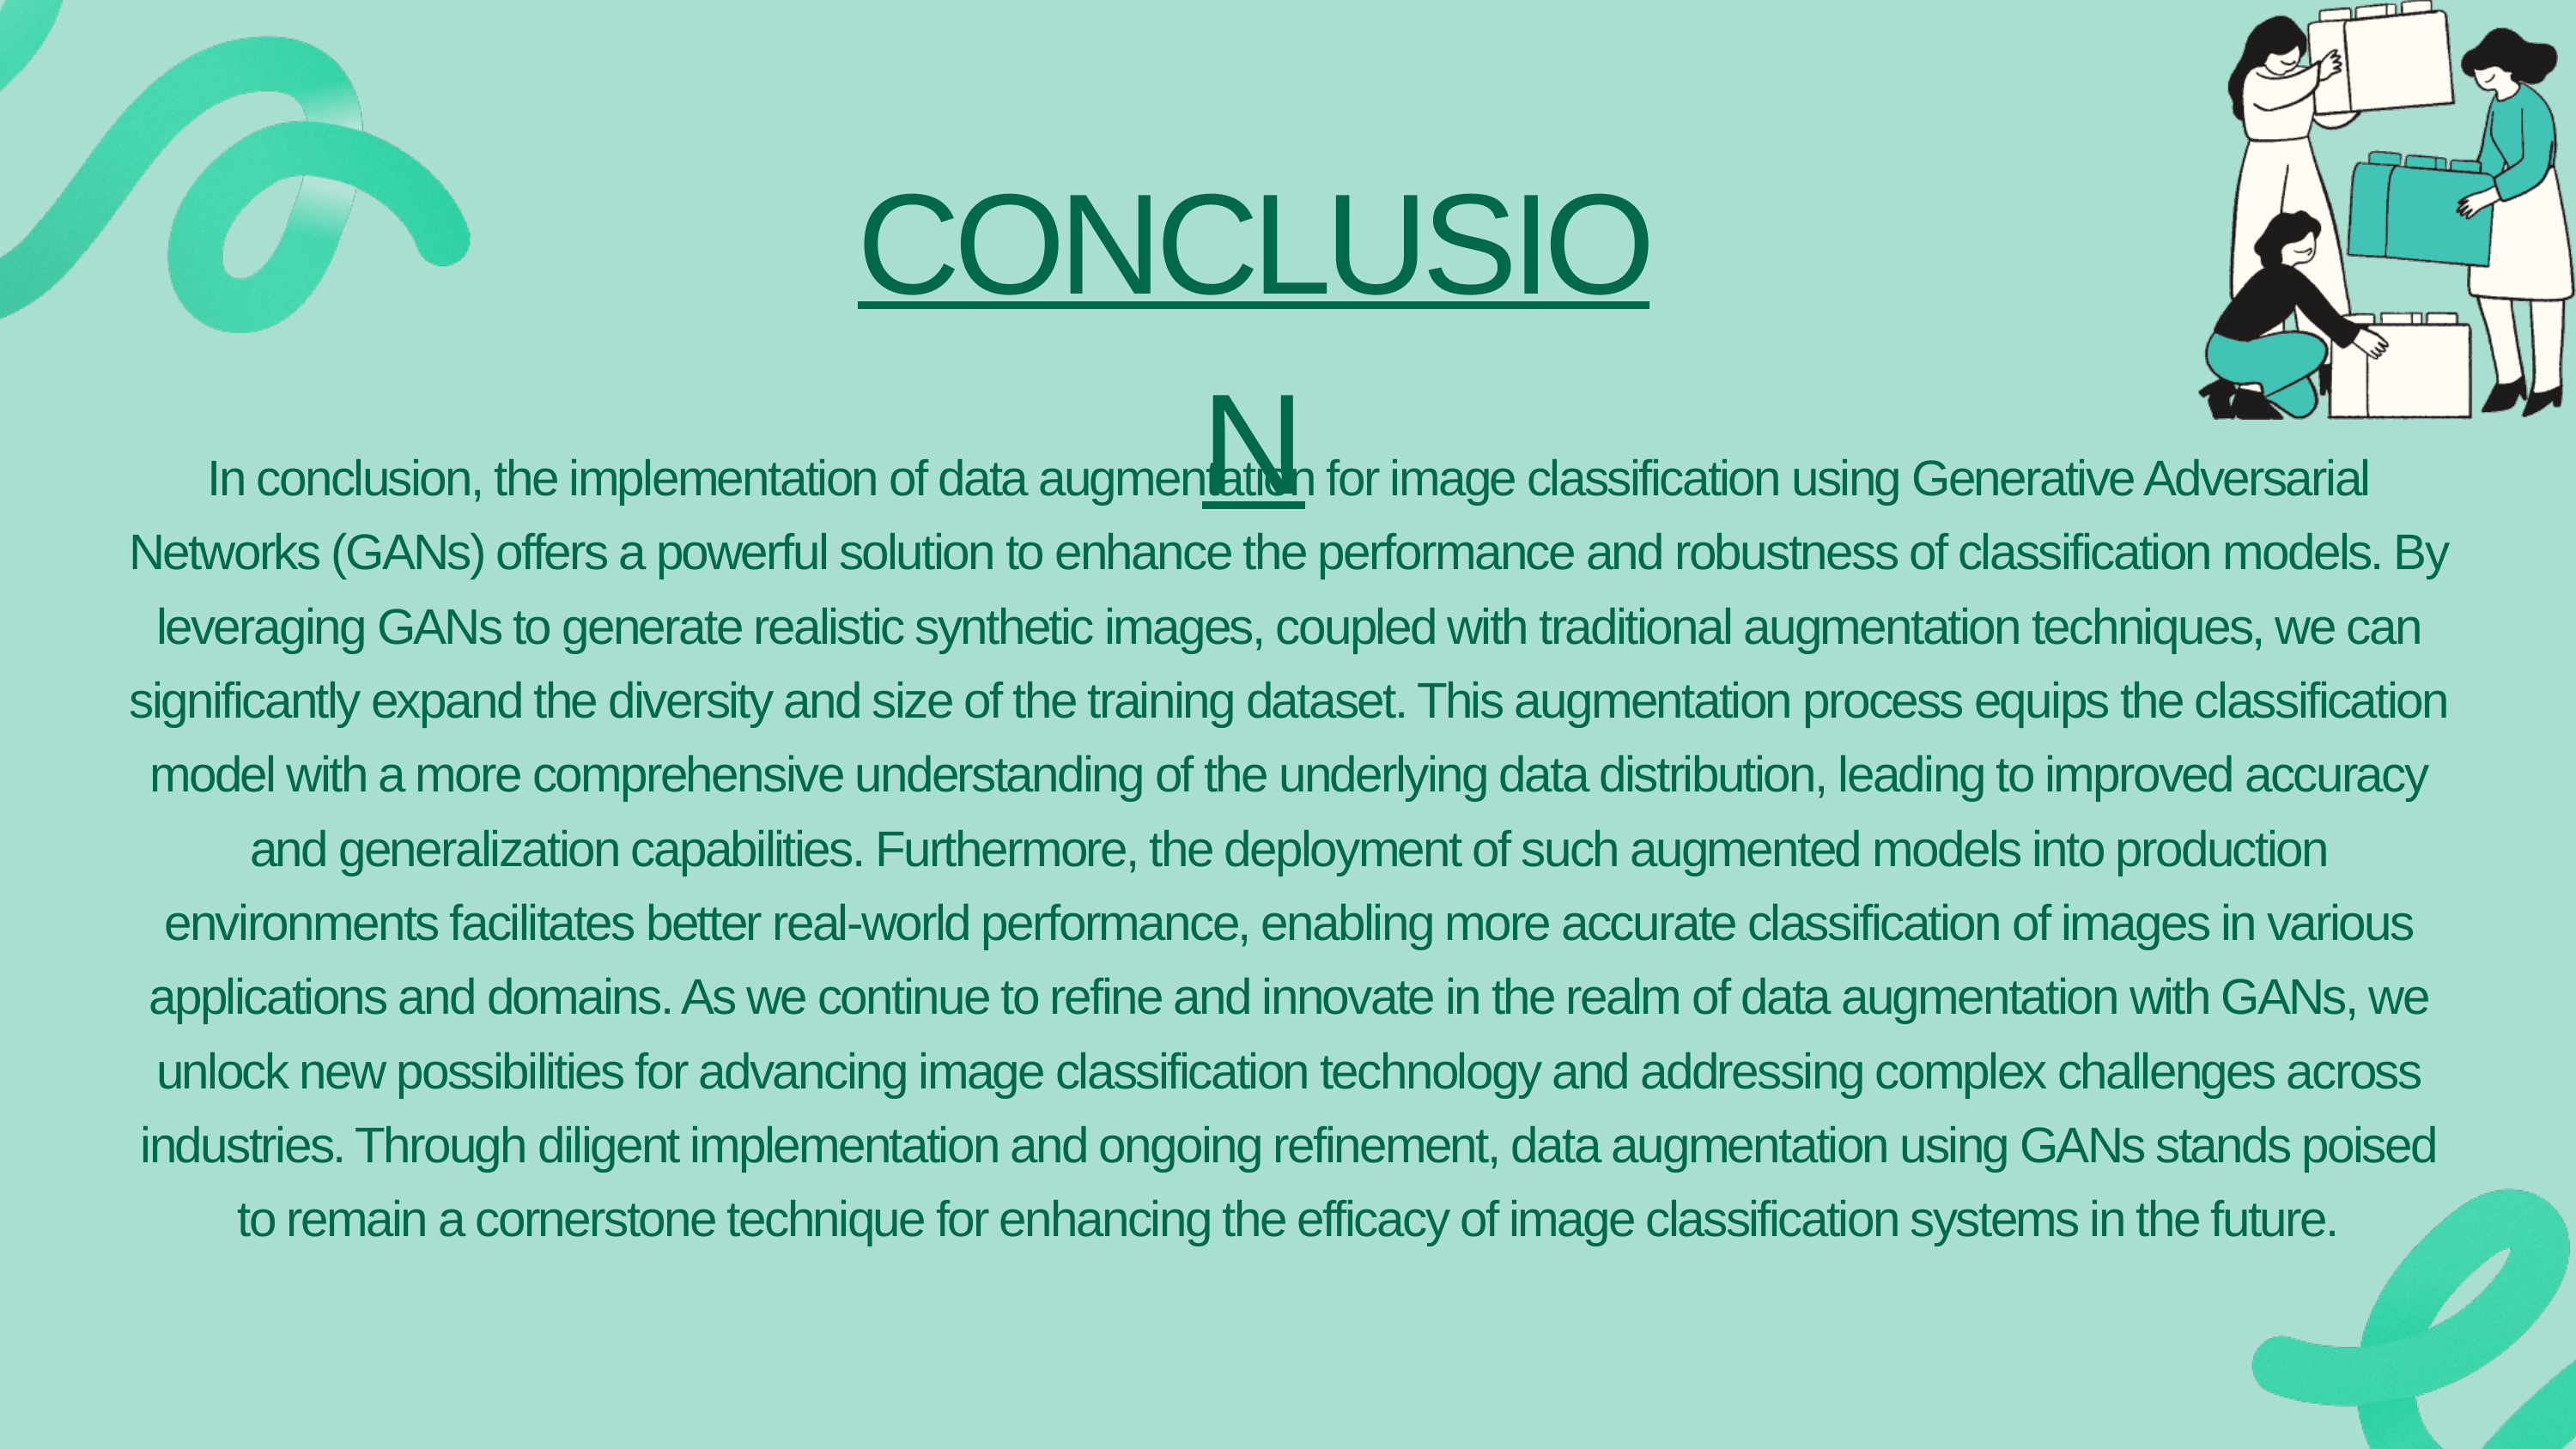

CONCLUSION
In conclusion, the implementation of data augmentation for image classification using Generative Adversarial Networks (GANs) offers a powerful solution to enhance the performance and robustness of classification models. By leveraging GANs to generate realistic synthetic images, coupled with traditional augmentation techniques, we can significantly expand the diversity and size of the training dataset. This augmentation process equips the classification model with a more comprehensive understanding of the underlying data distribution, leading to improved accuracy and generalization capabilities. Furthermore, the deployment of such augmented models into production environments facilitates better real-world performance, enabling more accurate classification of images in various applications and domains. As we continue to refine and innovate in the realm of data augmentation with GANs, we unlock new possibilities for advancing image classification technology and addressing complex challenges across industries. Through diligent implementation and ongoing refinement, data augmentation using GANs stands poised to remain a cornerstone technique for enhancing the efficacy of image classification systems in the future.